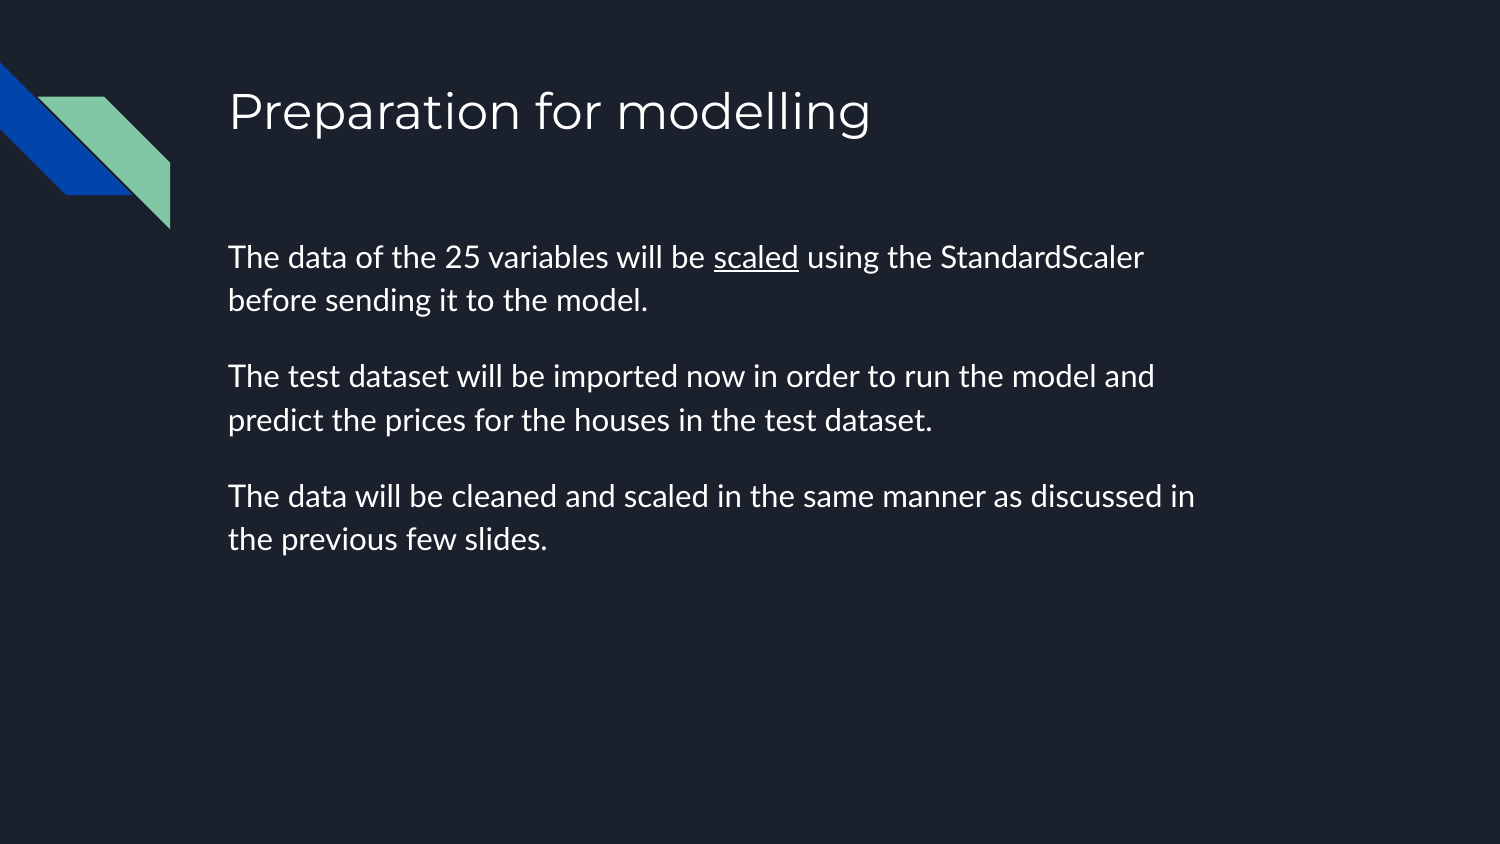

# Preparation for modelling
The data of the 25 variables will be scaled using the StandardScaler before sending it to the model.
The test dataset will be imported now in order to run the model and predict the prices for the houses in the test dataset.
The data will be cleaned and scaled in the same manner as discussed in the previous few slides.